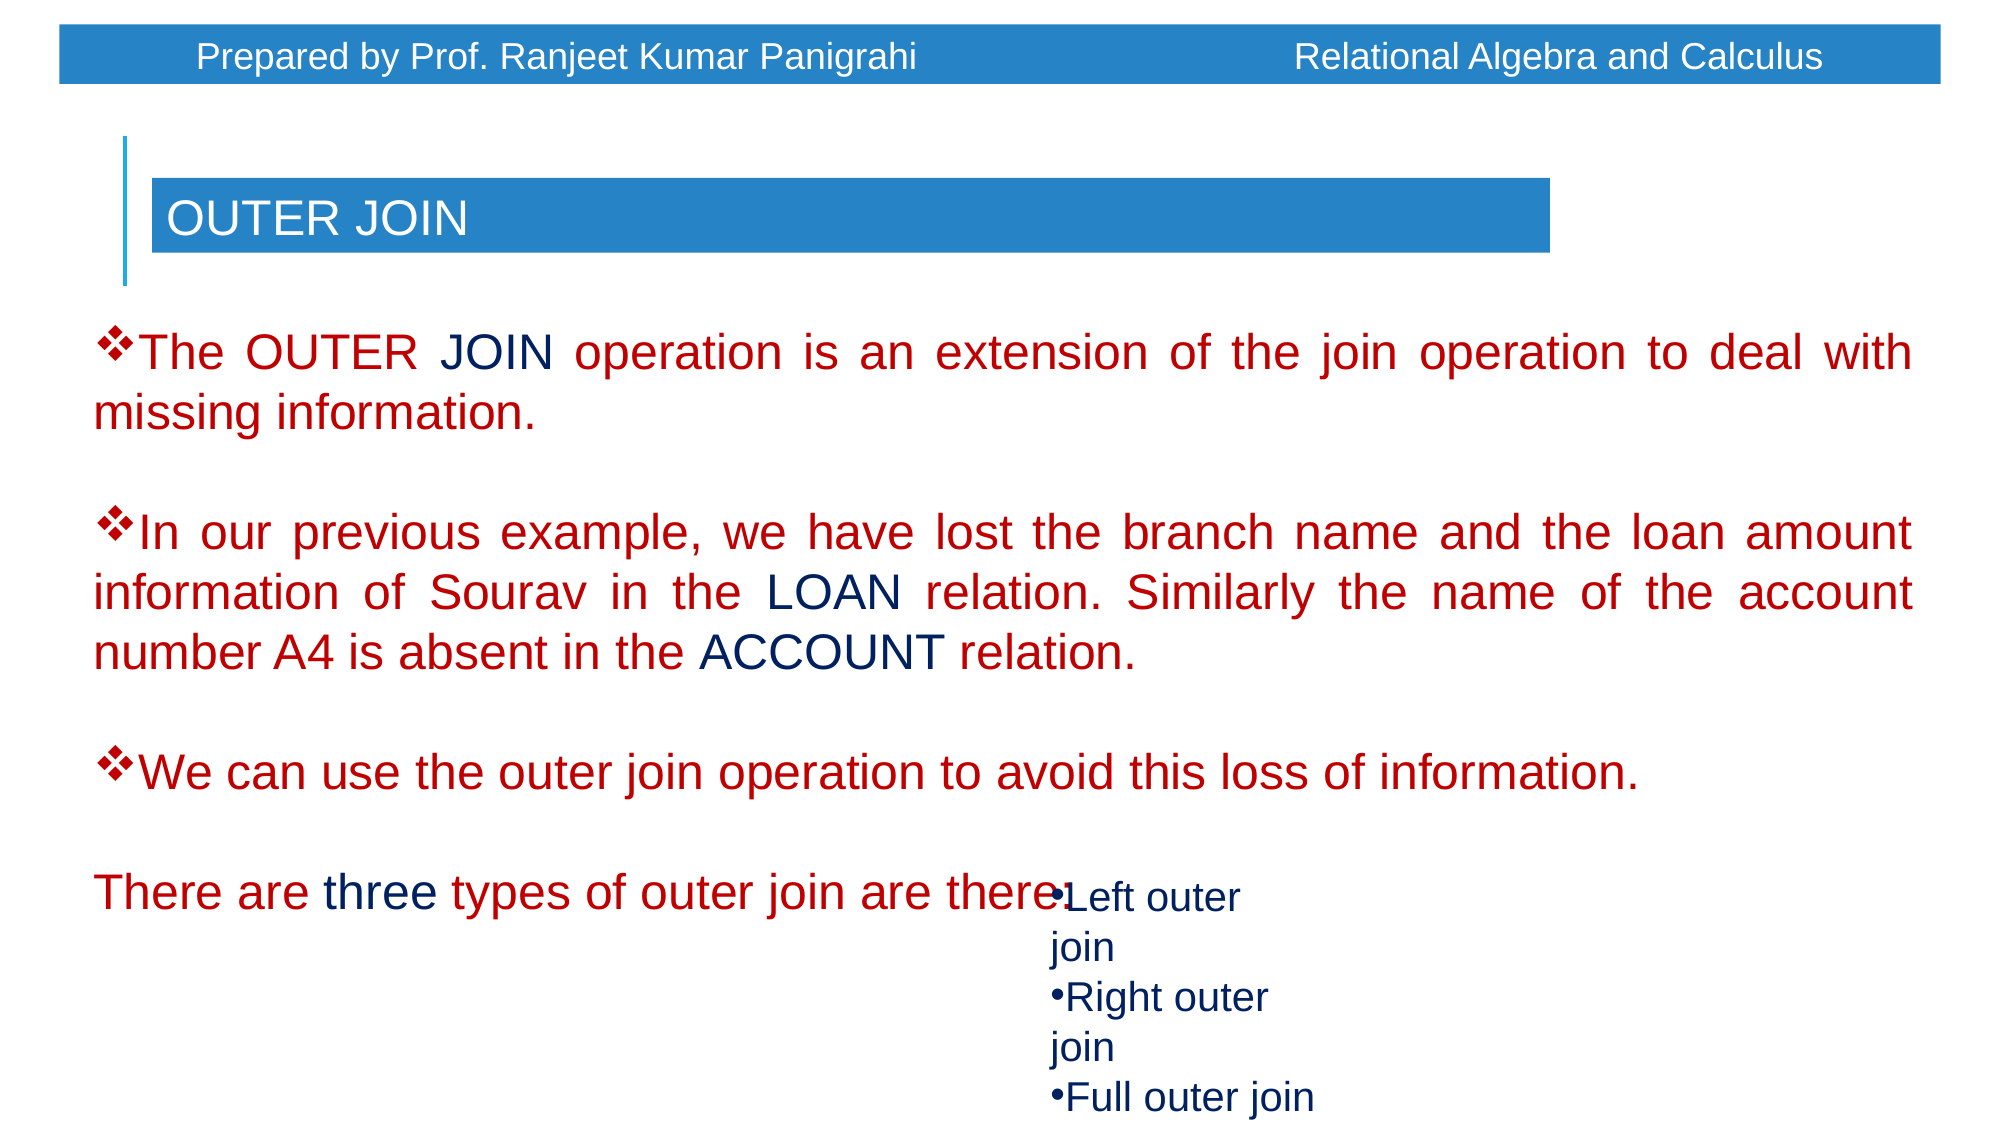

Prepared by Prof. Ranjeet Kumar Panigrahi                                    Relational Algebra and Calculus
OUTER JOIN
The OUTER JOIN operation is an extension of the join operation to deal with missing information.

In our previous example, we have lost the branch name and the loan amount information of Sourav in the LOAN relation. Similarly the name of the account number A4 is absent in the ACCOUNT relation.

We can use the outer join operation to avoid this loss of information.

There are three types of outer join are there:
Left outer join
Right outer join
Full outer join